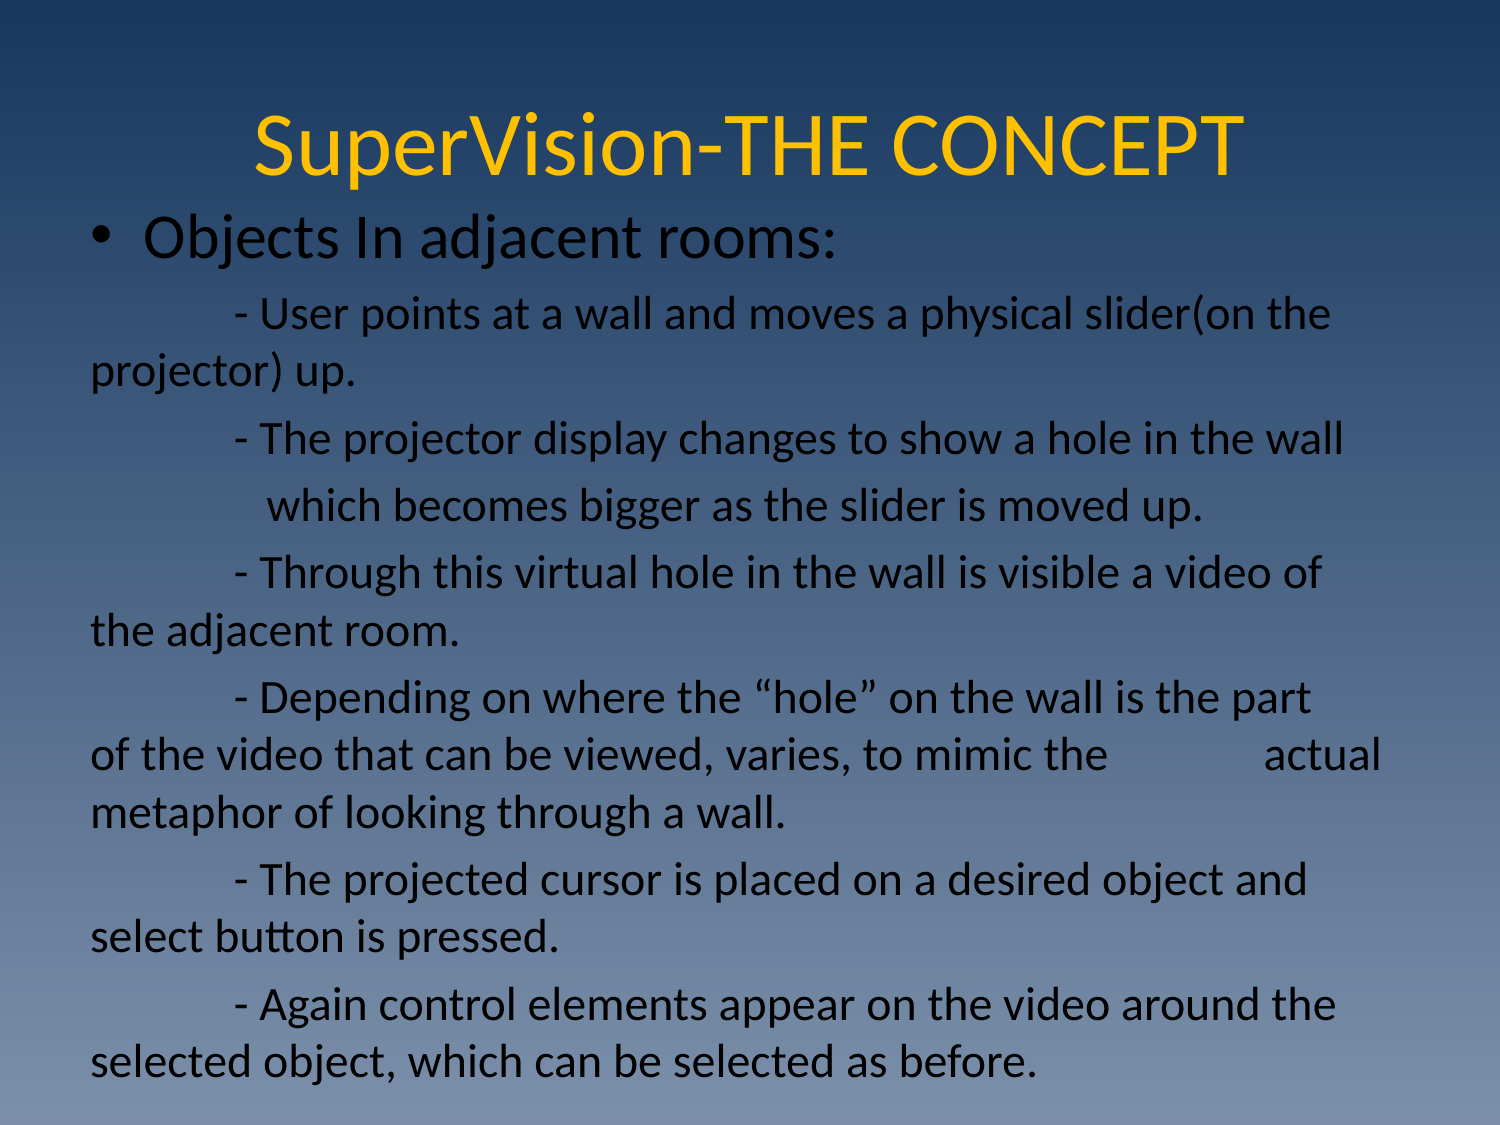

# SuperVision-THE CONCEPT
Objects In adjacent rooms:
	- User points at a wall and moves a physical slider(on the 	   projector) up.
	- The projector display changes to show a hole in the wall
	   which becomes bigger as the slider is moved up.
	- Through this virtual hole in the wall is visible a video of 	   the adjacent room.
	- Depending on where the “hole” on the wall is the part 	  of the video that can be viewed, varies, to mimic the 	  actual metaphor of looking through a wall.
	- The projected cursor is placed on a desired object and  	  select button is pressed.
	- Again control elements appear on the video around the 	  selected object, which can be selected as before.